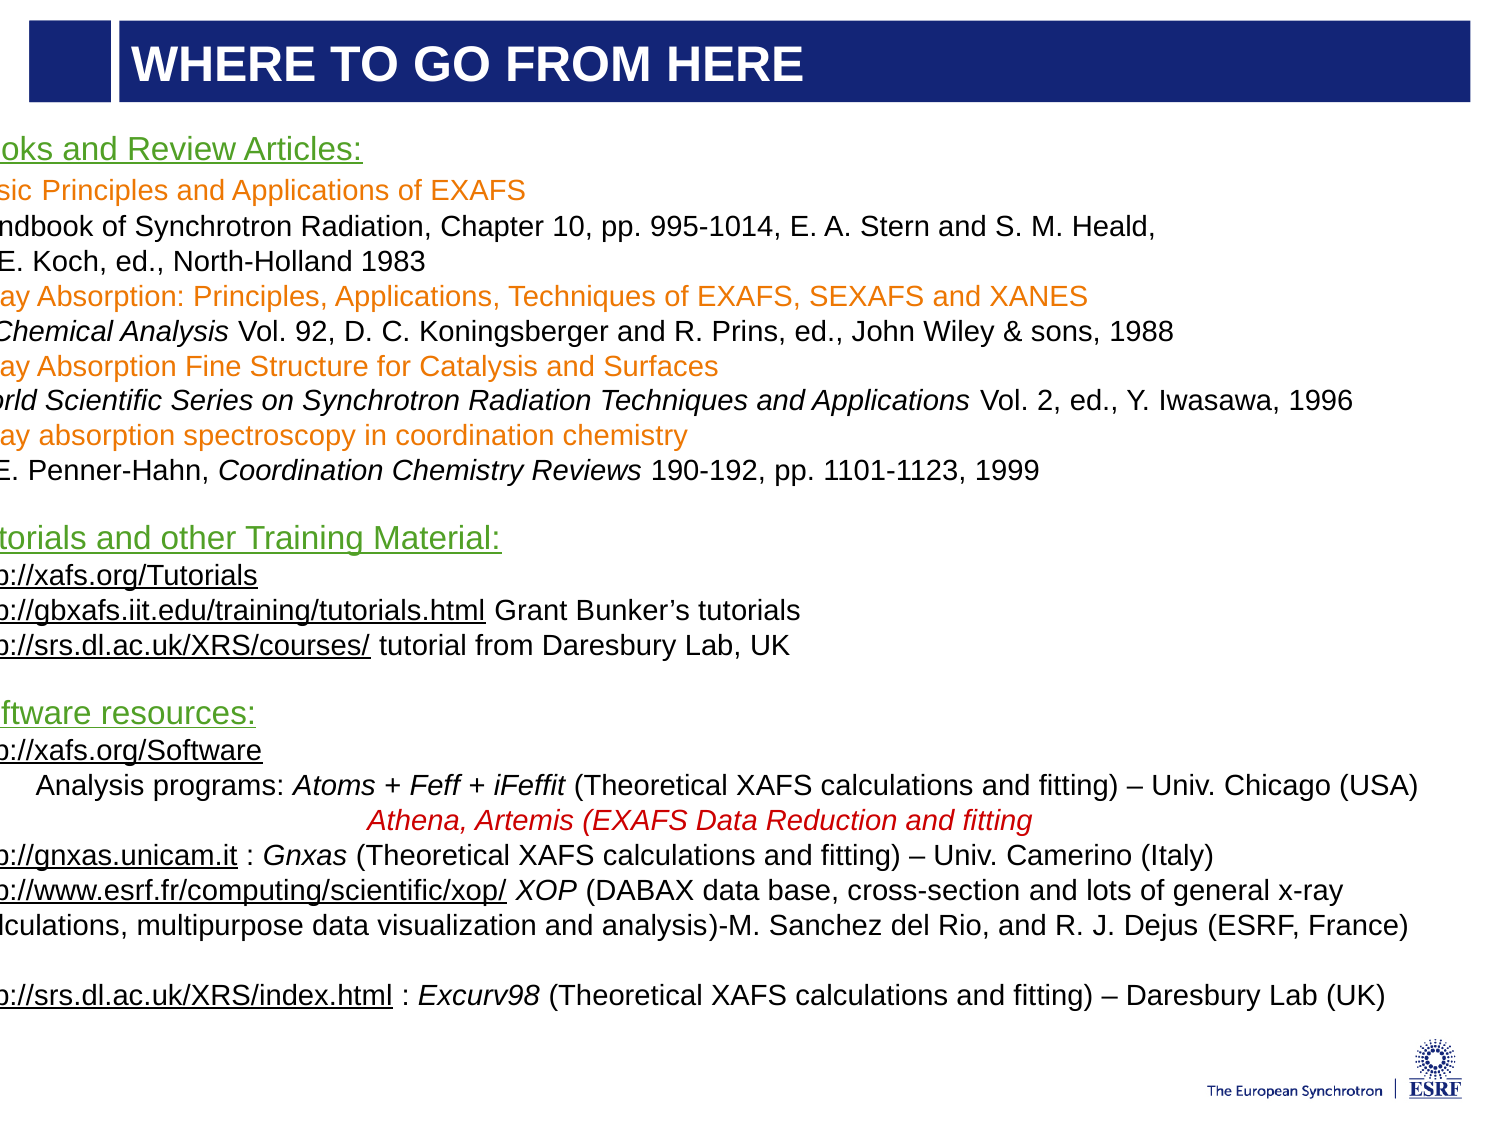

# WHERE TO GO FROM HERE
Books and Review Articles:
Basic Principles and Applications of EXAFS
Handbook of Synchrotron Radiation, Chapter 10, pp. 995-1014, E. A. Stern and S. M. Heald,
E. E. Koch, ed., North-Holland 1983
X-ray Absorption: Principles, Applications, Techniques of EXAFS, SEXAFS and XANES
in Chemical Analysis Vol. 92, D. C. Koningsberger and R. Prins, ed., John Wiley & sons, 1988
X-ray Absorption Fine Structure for Catalysis and Surfaces
World Scientific Series on Synchrotron Radiation Techniques and Applications Vol. 2, ed., Y. Iwasawa, 1996
X-ray absorption spectroscopy in coordination chemistry
J. E. Penner-Hahn, Coordination Chemistry Reviews 190-192, pp. 1101-1123, 1999

Tutorials and other Training Material:
http://xafs.org/Tutorials
http://gbxafs.iit.edu/training/tutorials.html Grant Bunker’s tutorials
http://srs.dl.ac.uk/XRS/courses/ tutorial from Daresbury Lab, UK

Software resources:
http://xafs.org/Software
 	Analysis programs: Atoms + Feff + iFeffit (Theoretical XAFS calculations and fitting) – Univ. Chicago (USA)
		                      Athena, Artemis (EXAFS Data Reduction and fitting
http://gnxas.unicam.it : Gnxas (Theoretical XAFS calculations and fitting) – Univ. Camerino (Italy)
http://www.esrf.fr/computing/scientific/xop/ XOP (DABAX data base, cross-section and lots of general x-ray
Calculations, multipurpose data visualization and analysis)-M. Sanchez del Rio, and R. J. Dejus (ESRF, France)

http://srs.dl.ac.uk/XRS/index.html : Excurv98 (Theoretical XAFS calculations and fitting) – Daresbury Lab (UK)